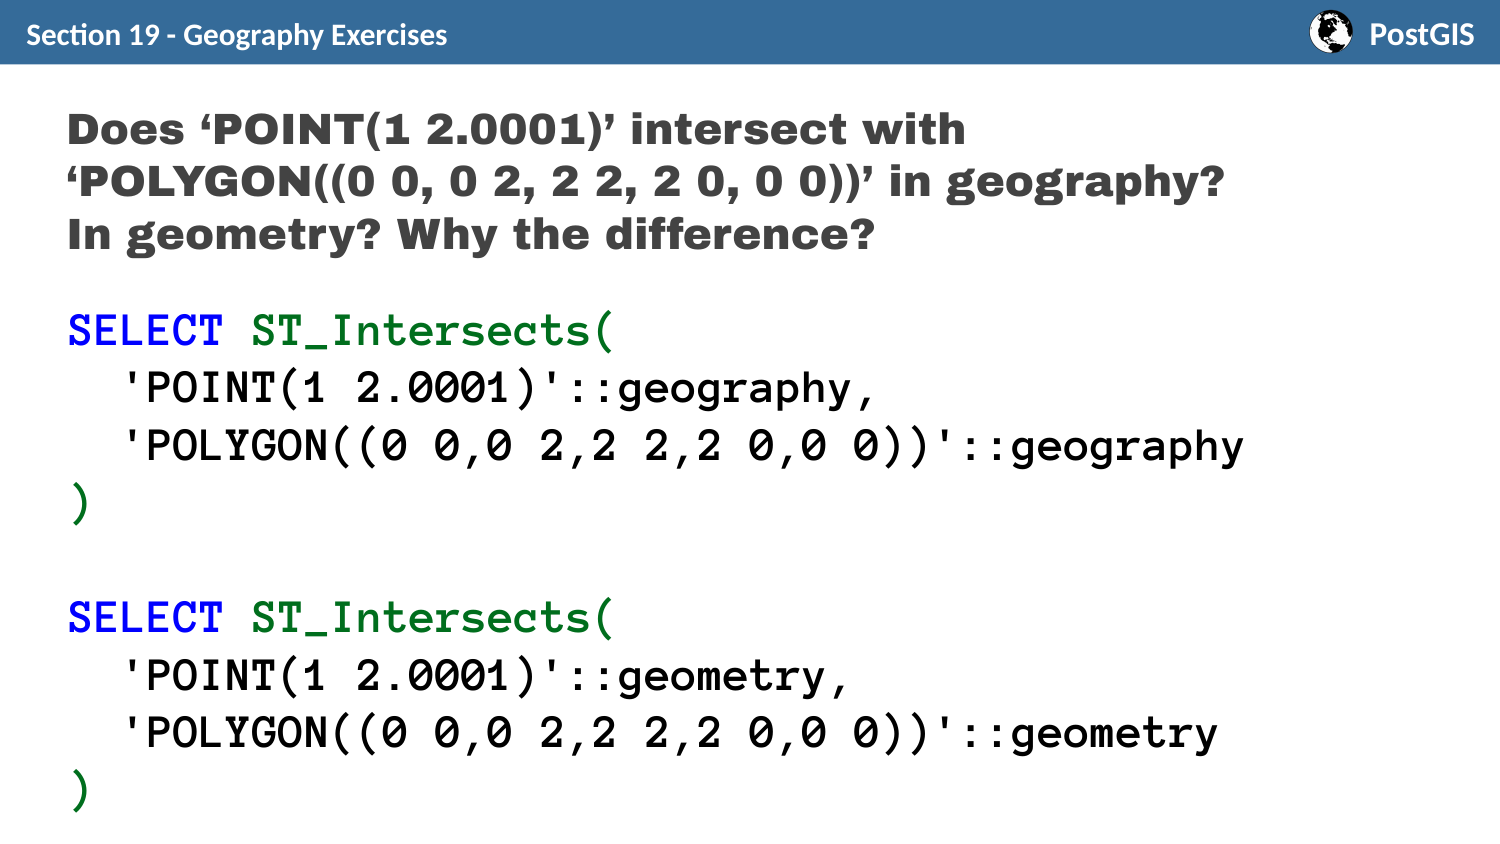

Section 19 - Geography Exercises
# Does ‘POINT(1 2.0001)’ intersect with ‘POLYGON((0 0, 0 2, 2 2, 2 0, 0 0))’ in geography? In geometry? Why the difference?
SELECT ST_Intersects(
  'POINT(1 2.0001)'::geography,
  'POLYGON((0 0,0 2,2 2,2 0,0 0))'::geography
)
SELECT ST_Intersects(
  'POINT(1 2.0001)'::geometry,
  'POLYGON((0 0,0 2,2 2,2 0,0 0))'::geometry
)